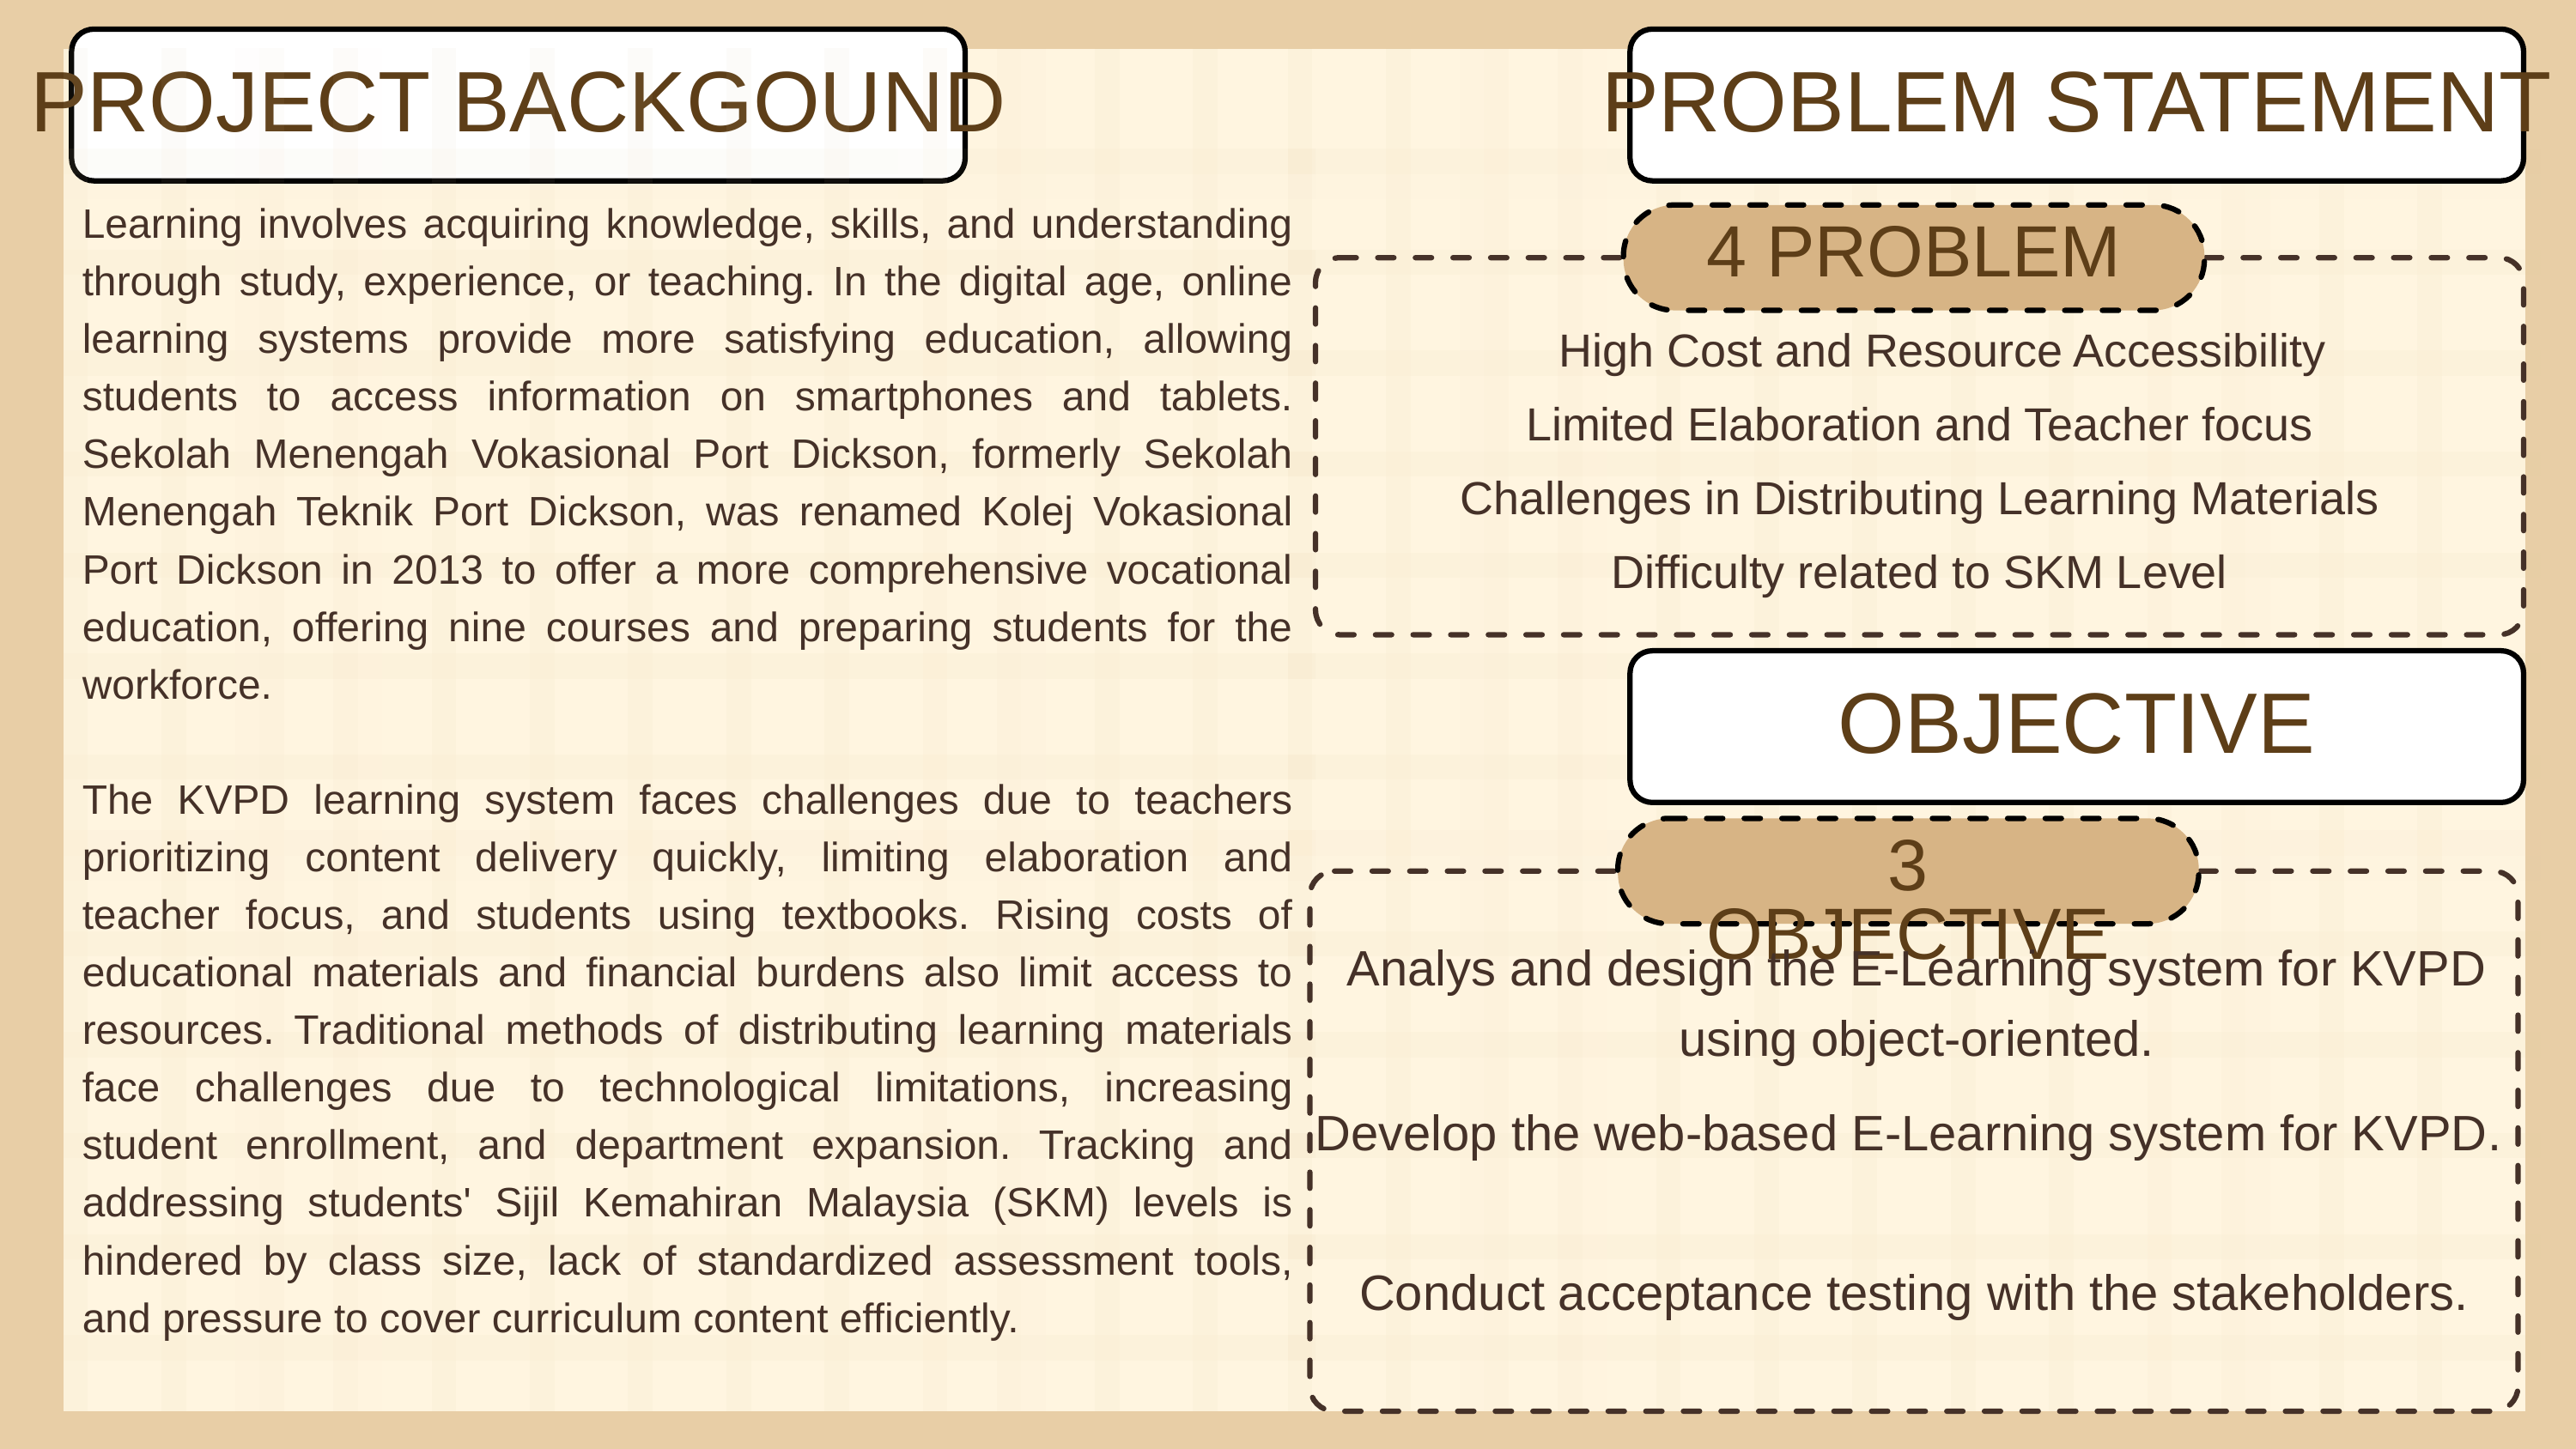

PROJECT BACKGOUND
PROBLEM STATEMENT
Learning involves acquiring knowledge, skills, and understanding through study, experience, or teaching. In the digital age, online learning systems provide more satisfying education, allowing students to access information on smartphones and tablets. Sekolah Menengah Vokasional Port Dickson, formerly Sekolah Menengah Teknik Port Dickson, was renamed Kolej Vokasional Port Dickson in 2013 to offer a more comprehensive vocational education, offering nine courses and preparing students for the workforce.

The KVPD learning system faces challenges due to teachers prioritizing content delivery quickly, limiting elaboration and teacher focus, and students using textbooks. Rising costs of educational materials and financial burdens also limit access to resources. Traditional methods of distributing learning materials face challenges due to technological limitations, increasing student enrollment, and department expansion. Tracking and addressing students' Sijil Kemahiran Malaysia (SKM) levels is hindered by class size, lack of standardized assessment tools, and pressure to cover curriculum content efficiently.

4 PROBLEM

High Cost and Resource Accessibility
Limited Elaboration and Teacher focus
Challenges in Distributing Learning Materials
Difficulty related to SKM Level

OBJECTIVE

3 OBJECTIVE

Analys and design the E-Learning system for KVPD using object-oriented.
Develop the web-based E-Learning system for KVPD.
Conduct acceptance testing with the stakeholders.